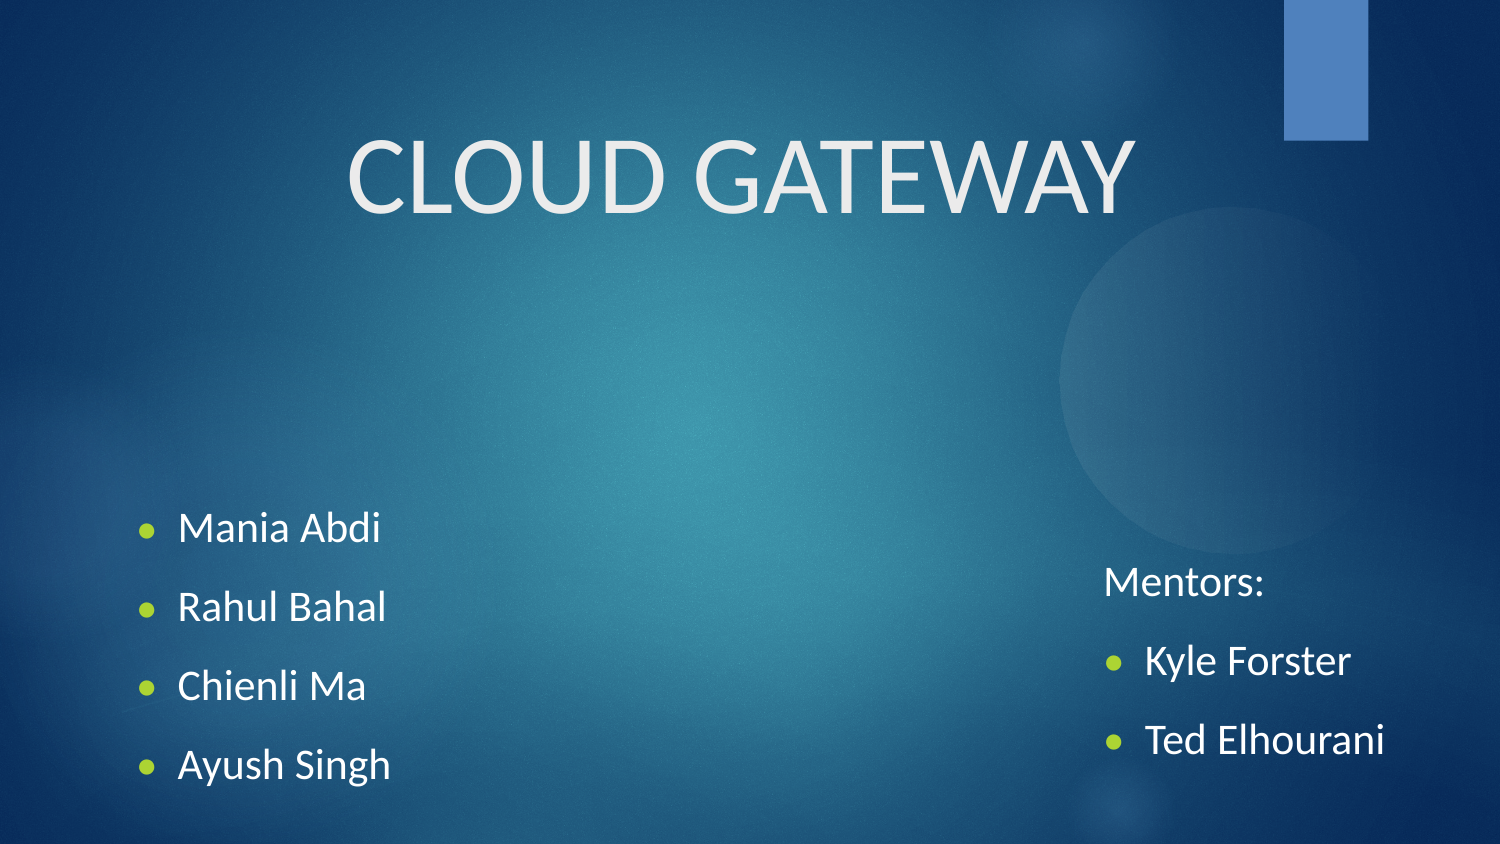

CLOUD GATEWAY
Mania Abdi
Rahul Bahal
Chienli Ma
Ayush Singh
Mentors:
Kyle Forster
Ted Elhourani